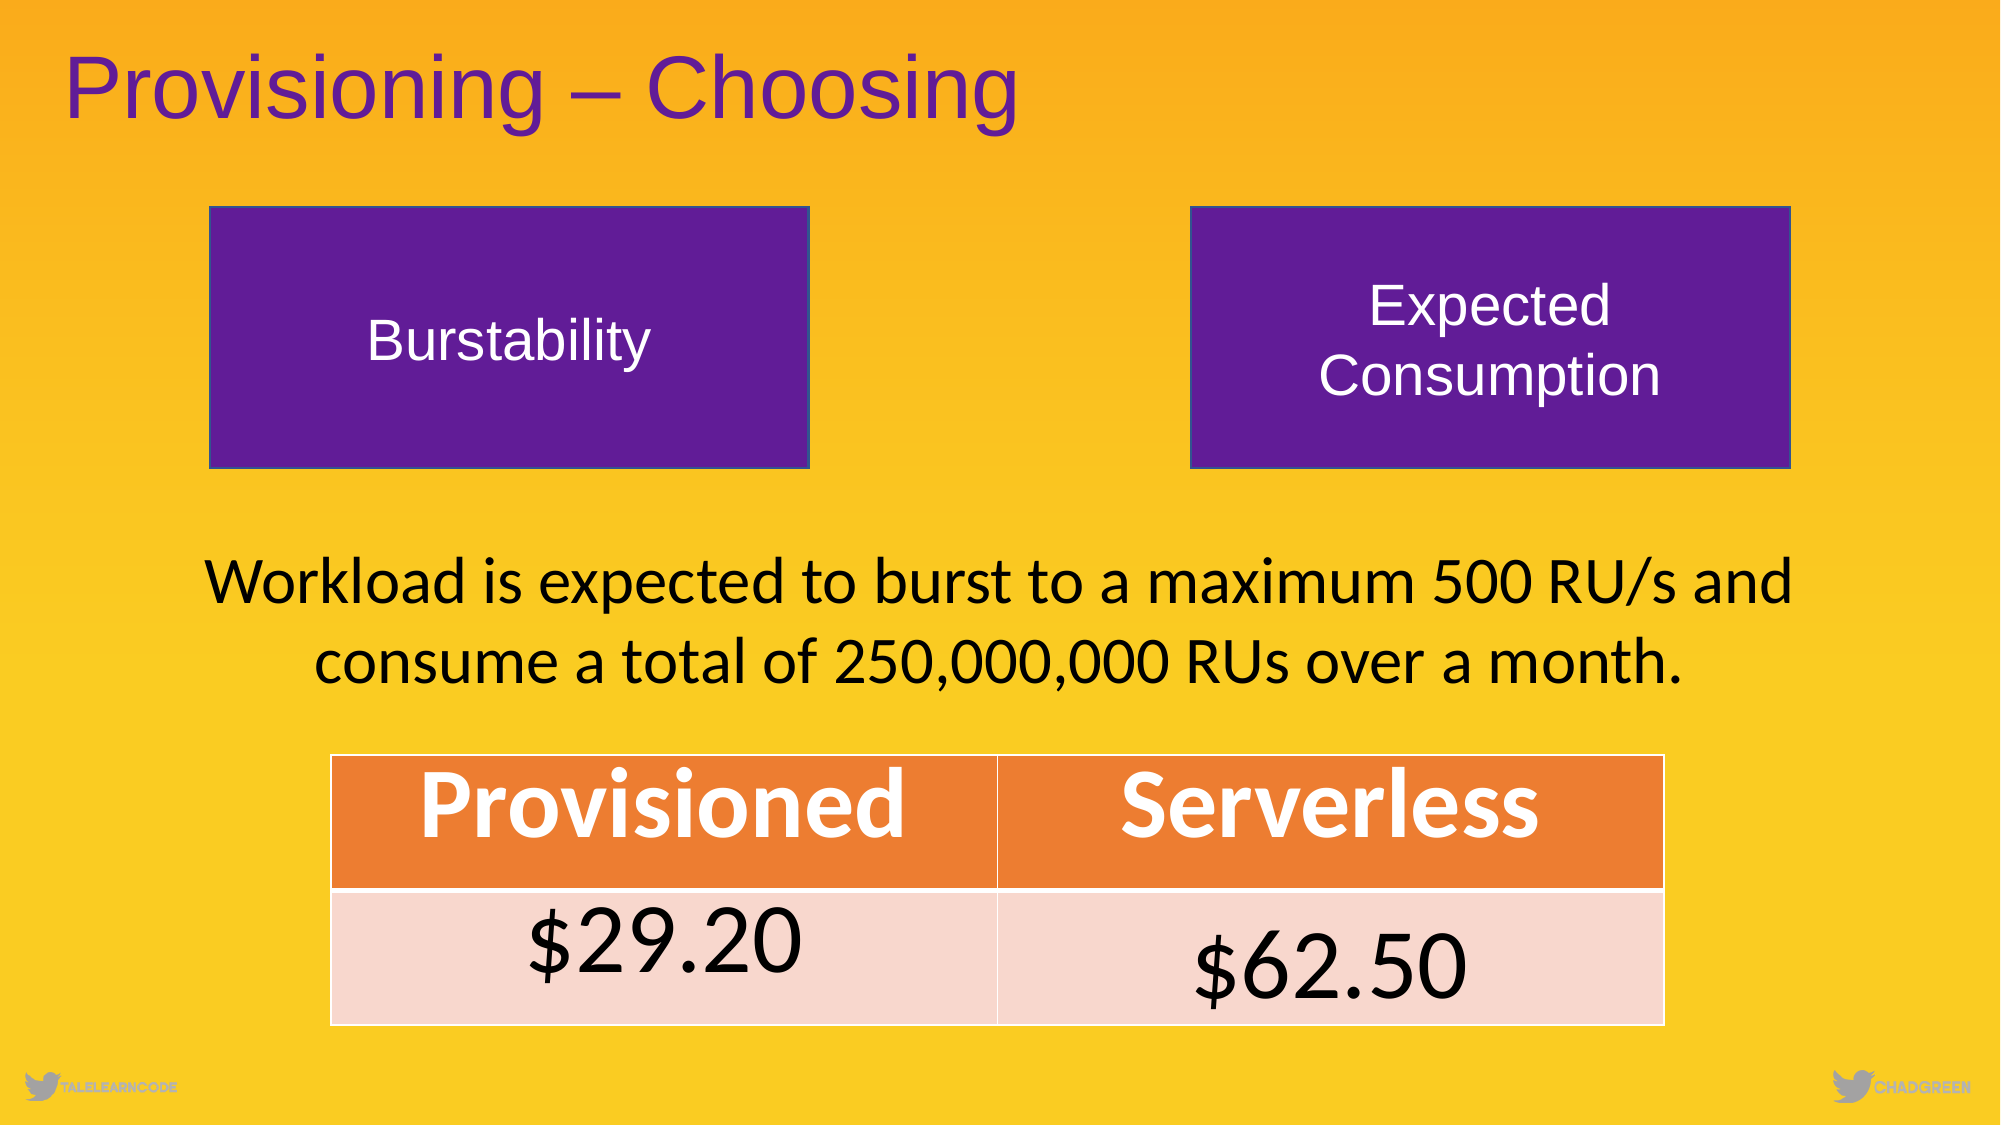

# Provisioning – Choosing
Burstability
Expected Consumption
Workload is expected to burst to a maximum 500 RU/s and consume a total of 250,000,000 RUs over a month.
| Provisioned | Serverless |
| --- | --- |
| $29.20 |  |
$62.50